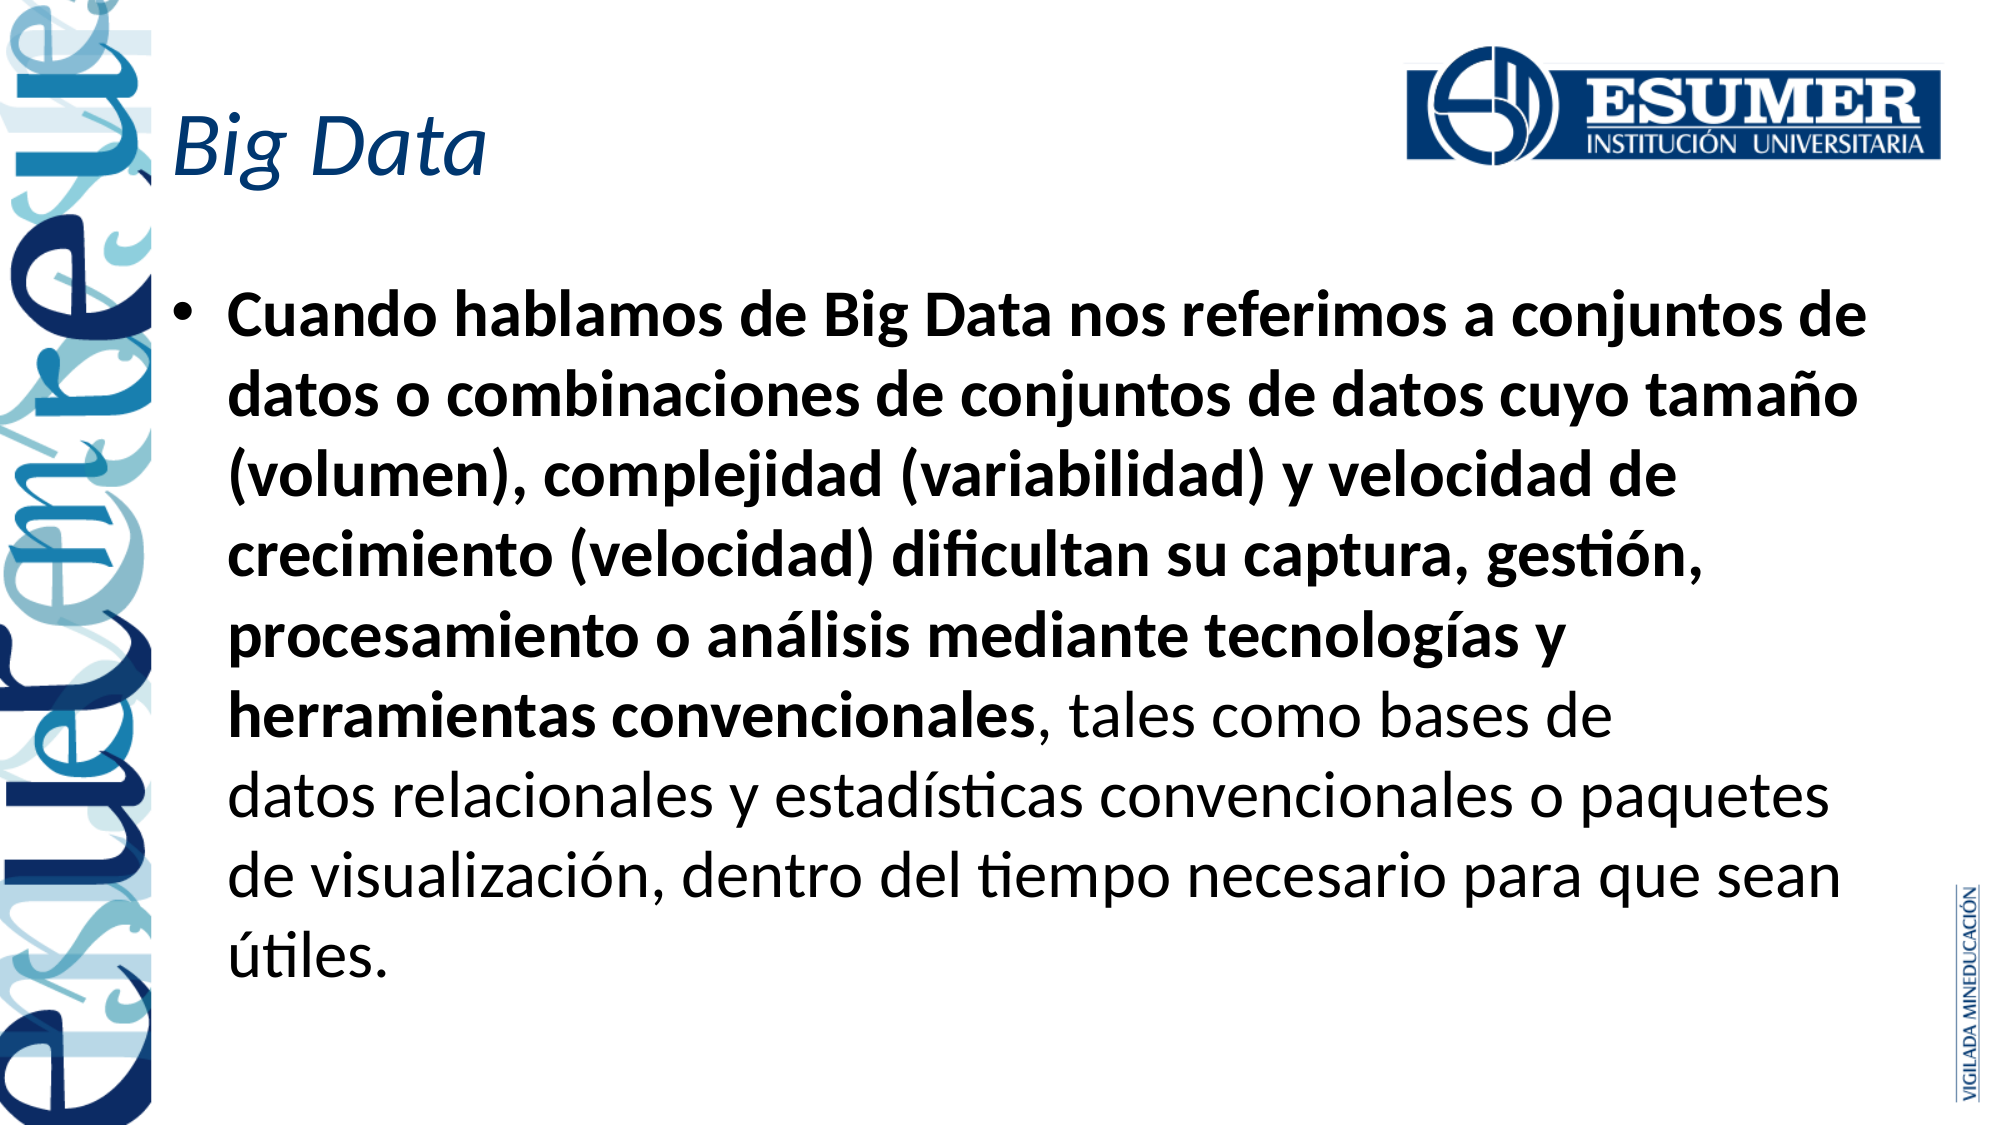

# Big Data
Cuando hablamos de Big Data nos referimos a conjuntos de datos o combinaciones de conjuntos de datos cuyo tamaño (volumen), complejidad (variabilidad) y velocidad de crecimiento (velocidad) dificultan su captura, gestión, procesamiento o análisis mediante tecnologías y herramientas convencionales, tales como bases de datos relacionales y estadísticas convencionales o paquetes de visualización, dentro del tiempo necesario para que sean útiles.